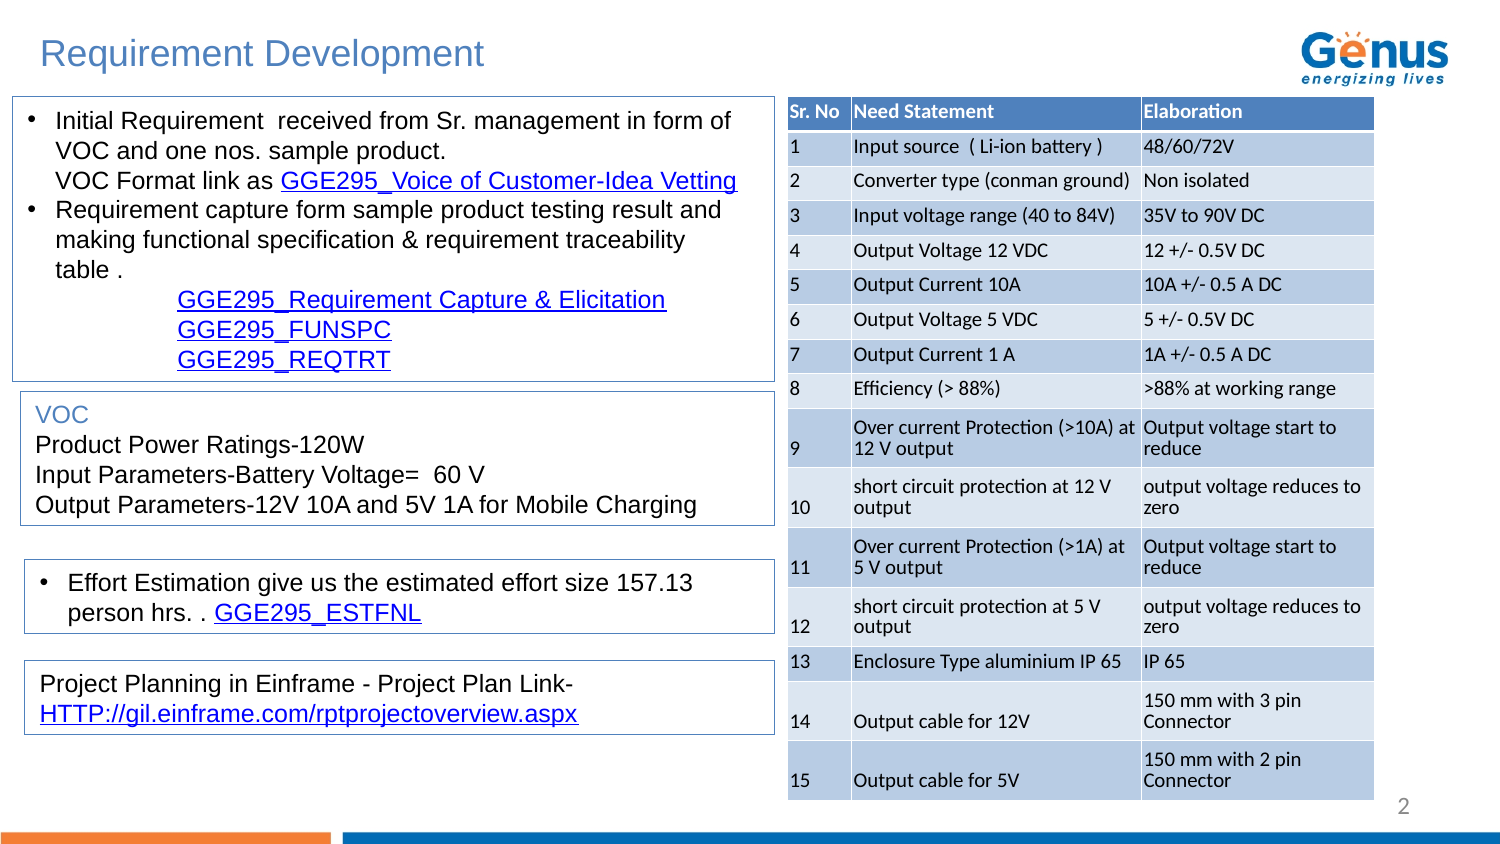

Requirement Development
Initial Requirement  received from Sr. management in form of VOC and one nos. sample product.
    VOC Format link as GGE295_Voice of Customer-Idea Vetting
Requirement capture form sample product testing result and making functional specification & requirement traceability table .
	GGE295_Requirement Capture & Elicitation
	GGE295_FUNSPC
	GGE295_REQTRT
| Sr. No | Need Statement | Elaboration |
| --- | --- | --- |
| 1 | Input source ( Li-ion battery ) | 48/60/72V |
| 2 | Converter type (conman ground) | Non isolated |
| 3 | Input voltage range (40 to 84V) | 35V to 90V DC |
| 4 | Output Voltage 12 VDC | 12 +/- 0.5V DC |
| 5 | Output Current 10A | 10A +/- 0.5 A DC |
| 6 | Output Voltage 5 VDC | 5 +/- 0.5V DC |
| 7 | Output Current 1 A | 1A +/- 0.5 A DC |
| 8 | Efficiency (> 88%) | >88% at working range |
| 9 | Over current Protection (>10A) at 12 V output | Output voltage start to reduce |
| 10 | short circuit protection at 12 V output | output voltage reduces to zero |
| 11 | Over current Protection (>1A) at 5 V output | Output voltage start to reduce |
| 12 | short circuit protection at 5 V output | output voltage reduces to zero |
| 13 | Enclosure Type aluminium IP 65 | IP 65 |
| 14 | Output cable for 12V | 150 mm with 3 pin Connector |
| 15 | Output cable for 5V | 150 mm with 2 pin Connector |
VOC
Product Power Ratings-120W
Input Parameters-Battery Voltage=  60 V
Output Parameters-12V 10A and 5V 1A for Mobile Charging
Effort Estimation give us the estimated effort size 157.13 person hrs. . GGE295_ESTFNL
Project Planning in Einframe - Project Plan Link-HTTP://gil.einframe.com/rptprojectoverview.aspx
2